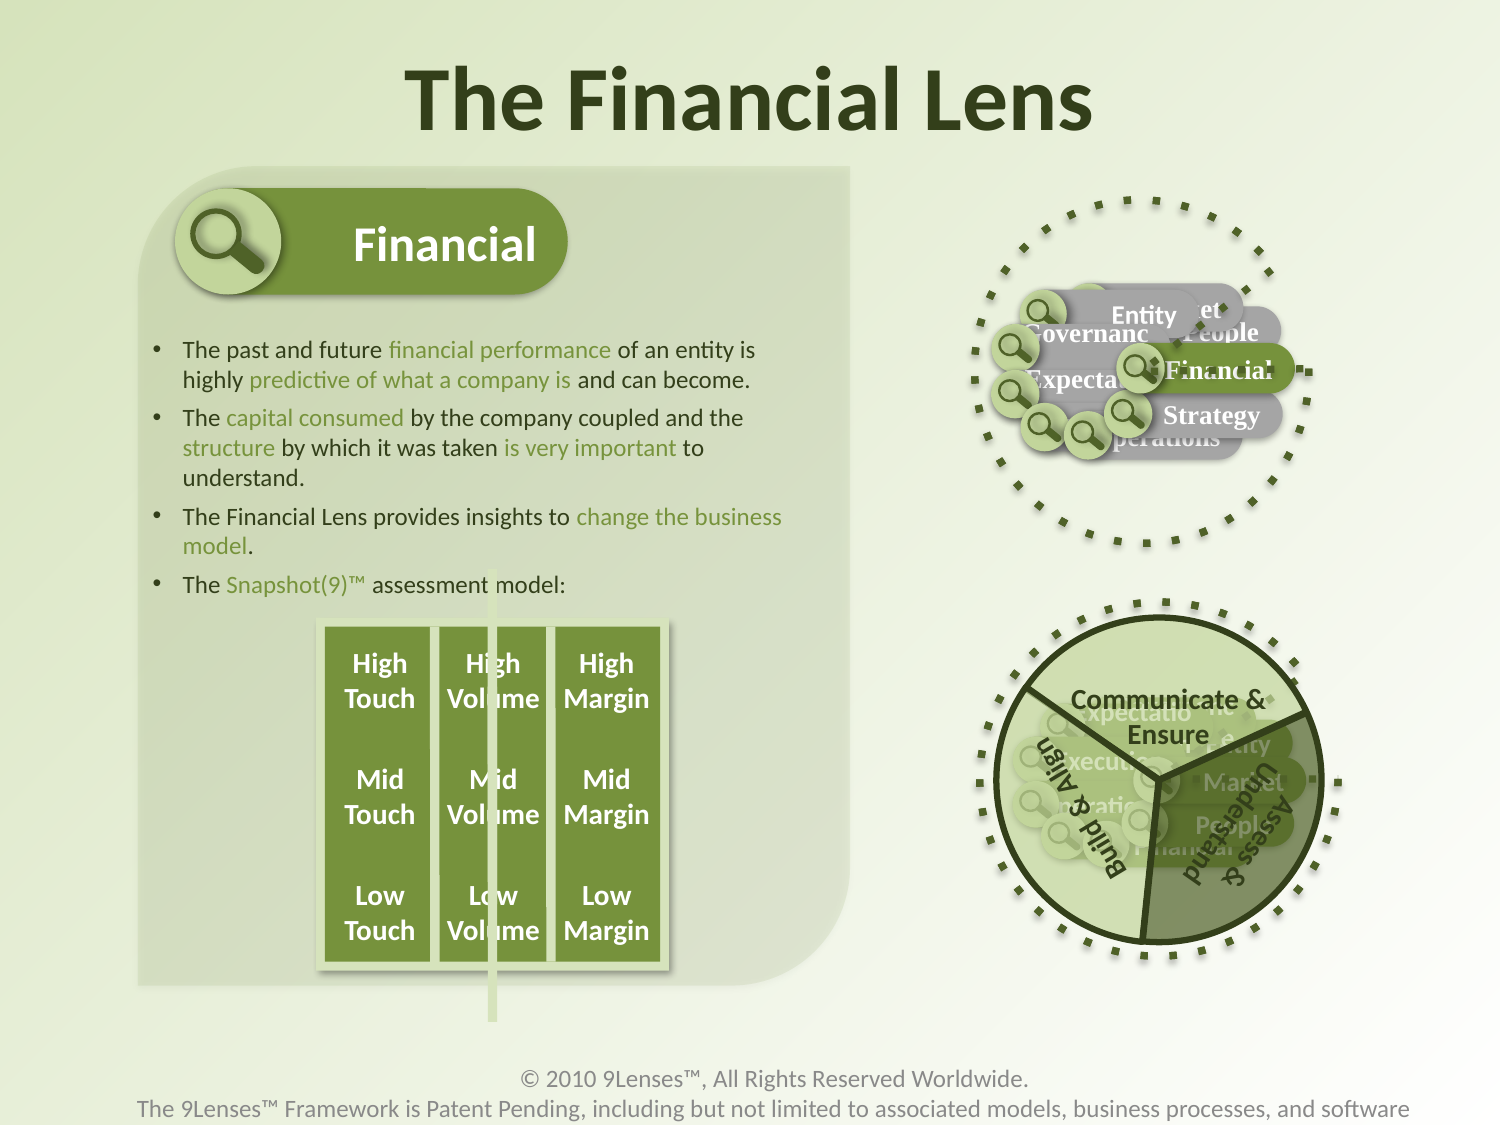

# The Financial Lens

Market

Entity

People

Governance

Financial

Expectation

Strategy

Execution

Operations

Financial

The past and future financial performance of an entity is highly predictive of what a company is and can become.
The capital consumed by the company coupled and the structure by which it was taken is very important to understand.
The Financial Lens provides insights to change the business model.
The Snapshot(9)™ assessment model:

Communicate & Ensure

Governance

Expectation

Entity

Execution

Market

Operations

People

Strategy

Financial

Build & Align
Assess & Understand

High
Touch
High
Volume
High
Margin
Mid
Touch
Mid
Volume
Mid
Margin
Low
Touch
Low
Volume
Low
Margin